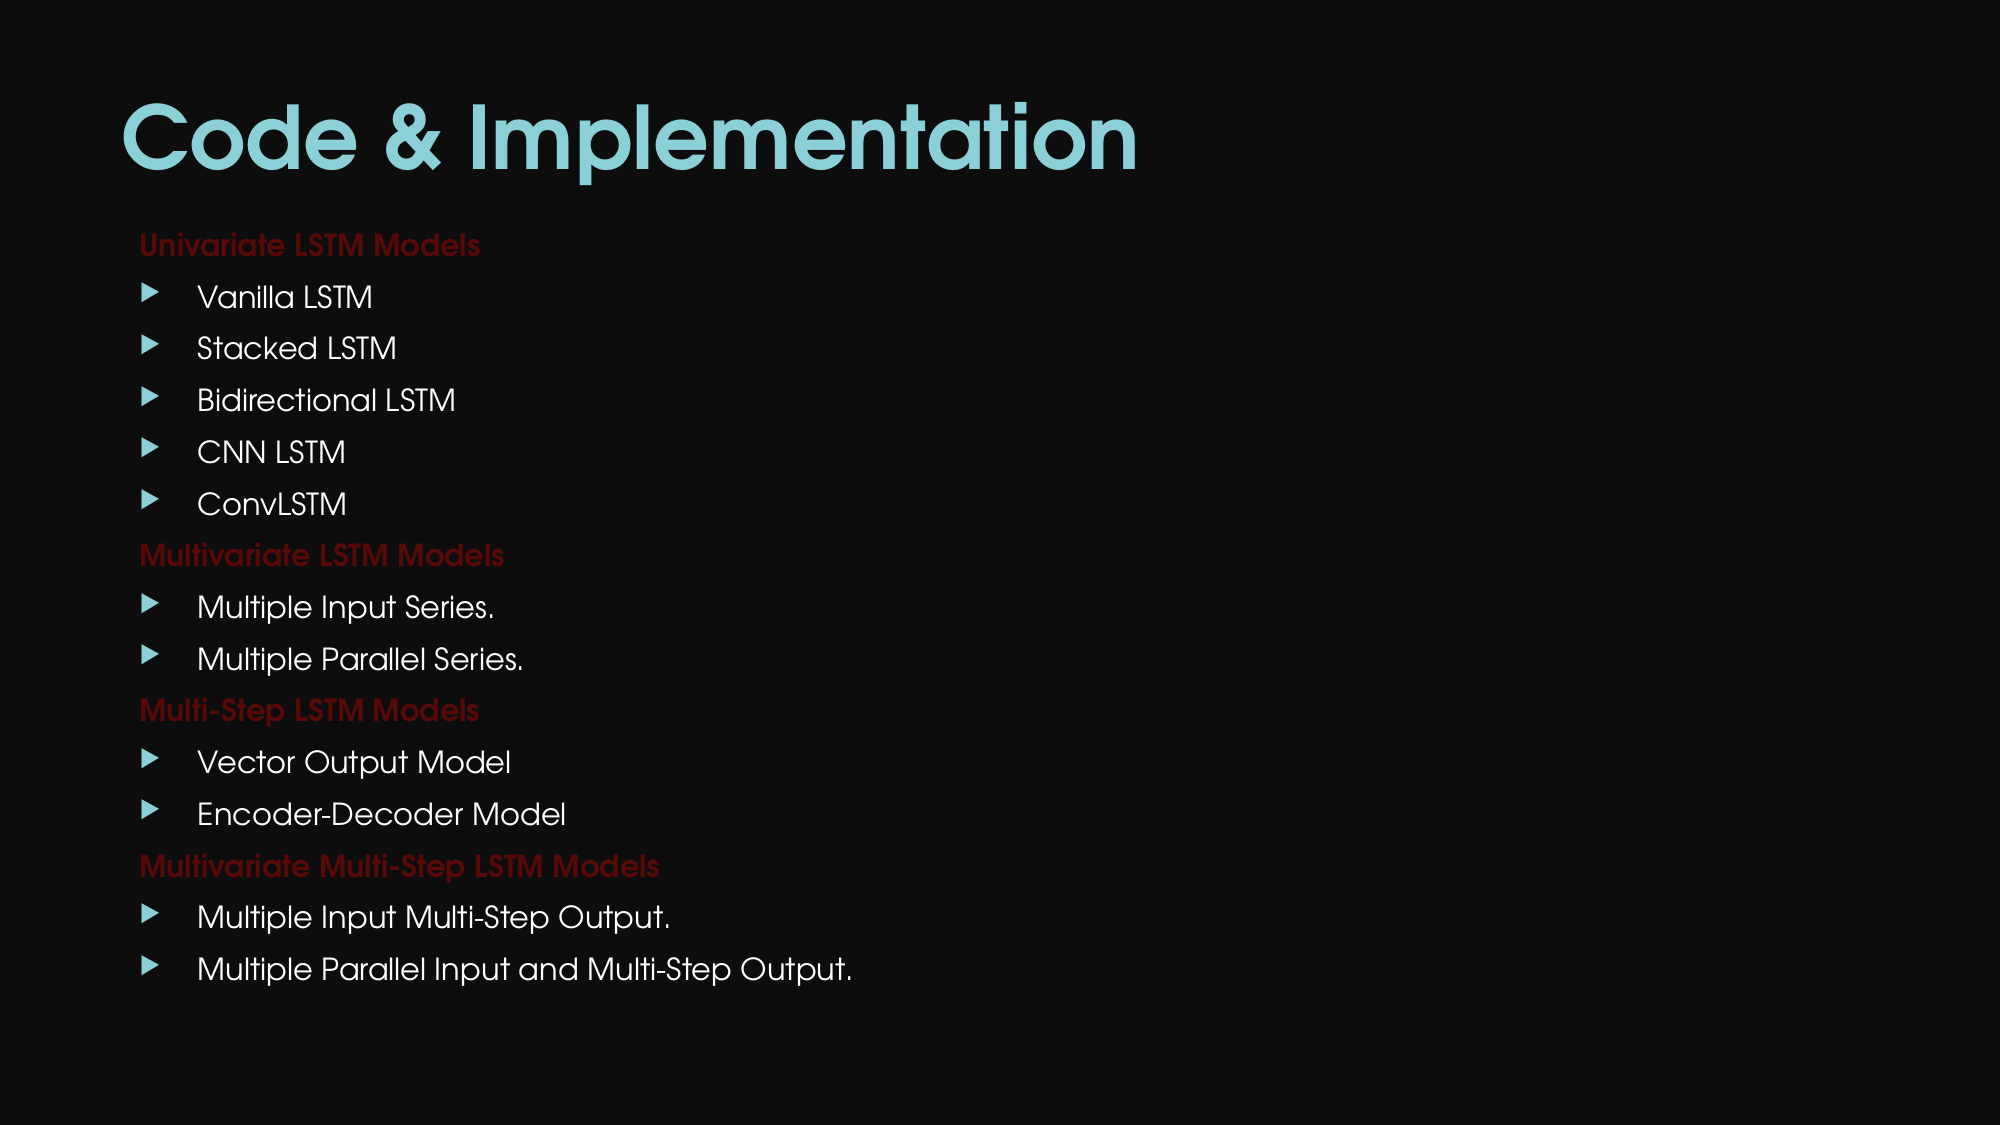

# Code & Implementation
Univariate LSTM Models
Vanilla LSTM
Stacked LSTM
Bidirectional LSTM
CNN LSTM
ConvLSTM
Multivariate LSTM Models
Multiple Input Series.
Multiple Parallel Series.
Multi-Step LSTM Models
Vector Output Model
Encoder-Decoder Model
Multivariate Multi-Step LSTM Models
Multiple Input Multi-Step Output.
Multiple Parallel Input and Multi-Step Output.